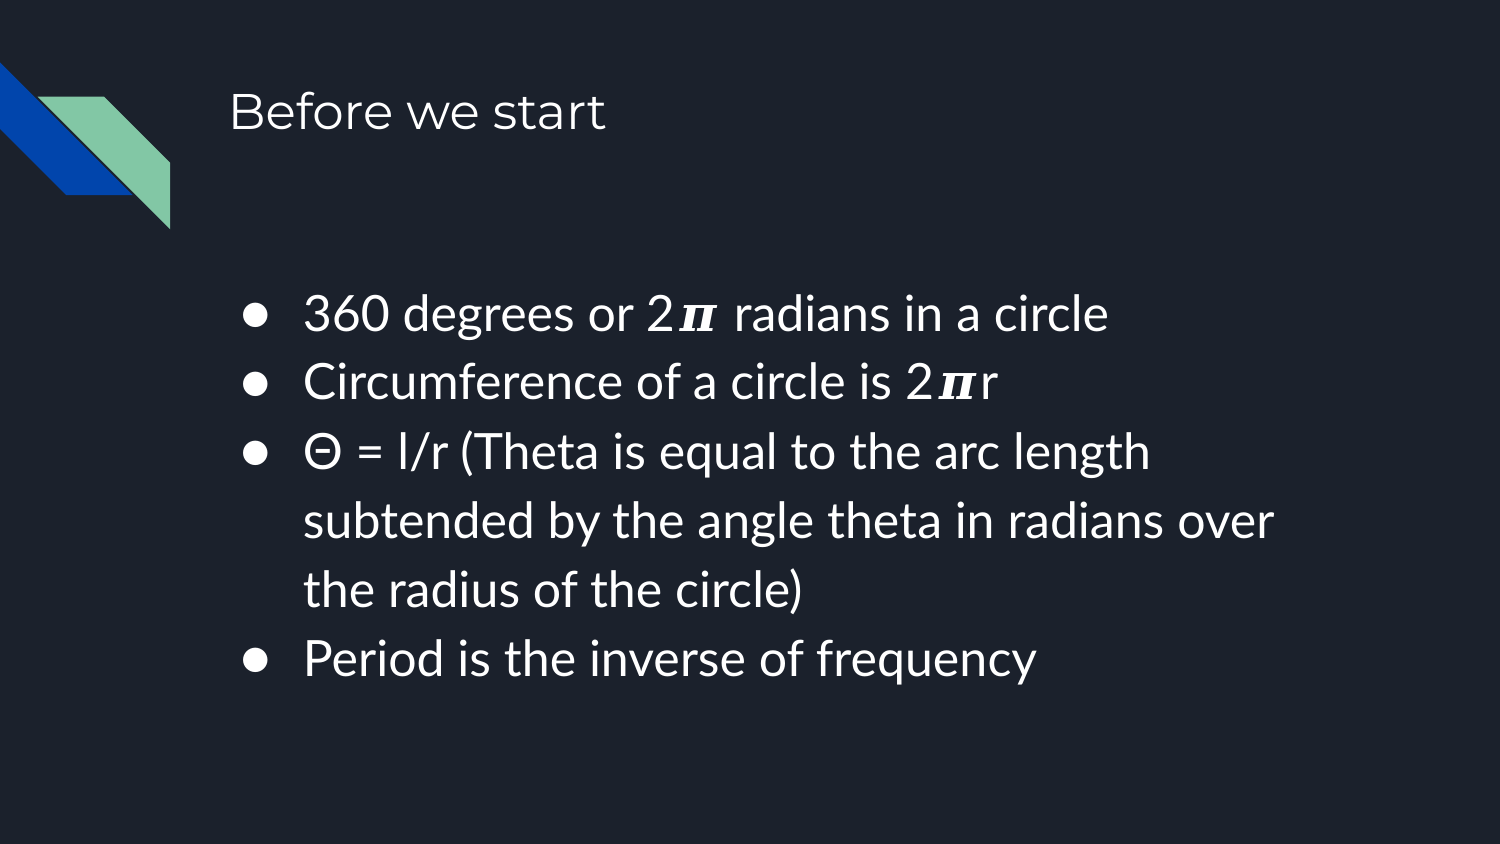

# Before we start
360 degrees or 2𝝅 radians in a circle
Circumference of a circle is 2𝝅r
Θ = l/r (Theta is equal to the arc length subtended by the angle theta in radians over the radius of the circle)
Period is the inverse of frequency